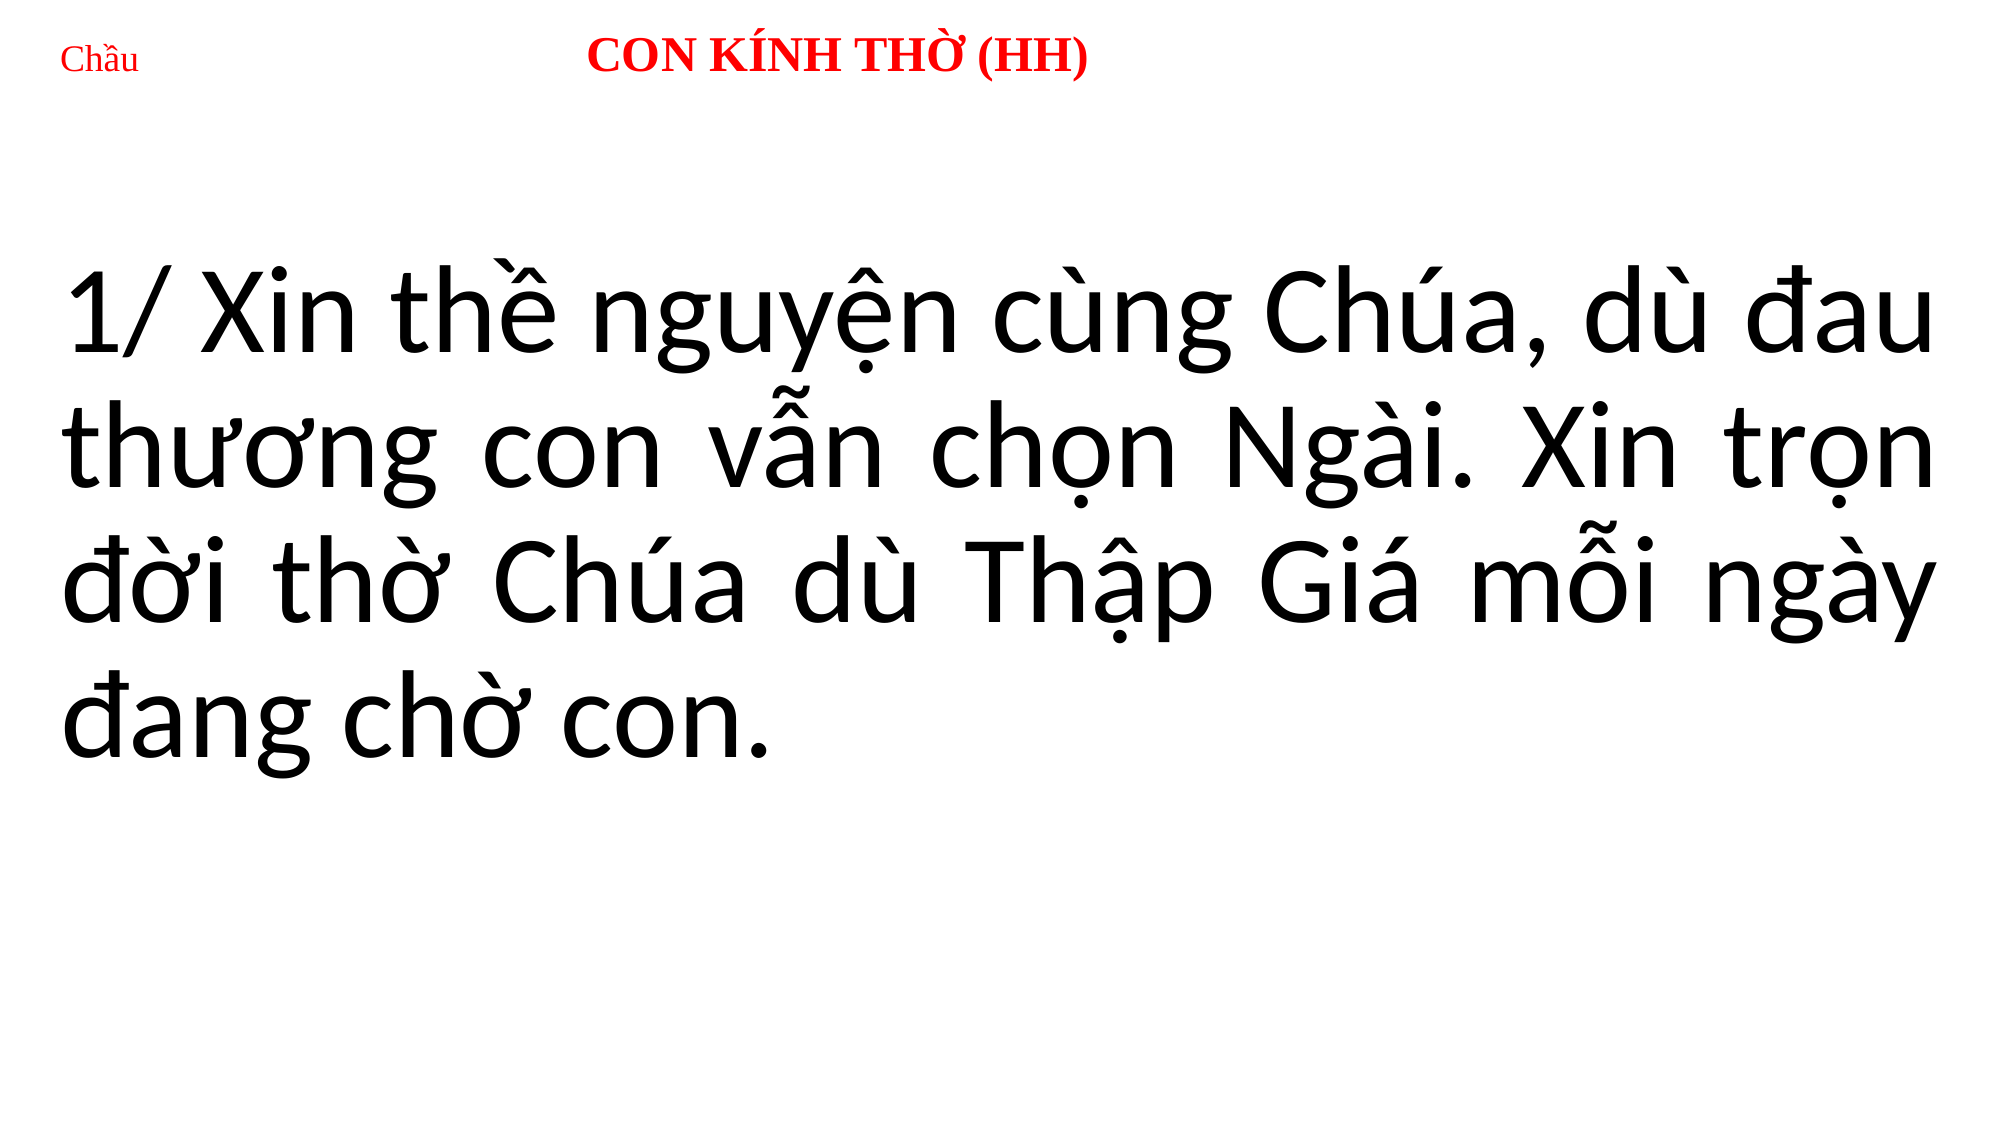

# Chầu 			        CON KÍNH THỜ (HH)
1/ Xin thề nguyện cùng Chúa, dù đau thương con vẫn chọn Ngài. Xin trọn đời thờ Chúa dù Thập Giá mỗi ngày đang chờ con.